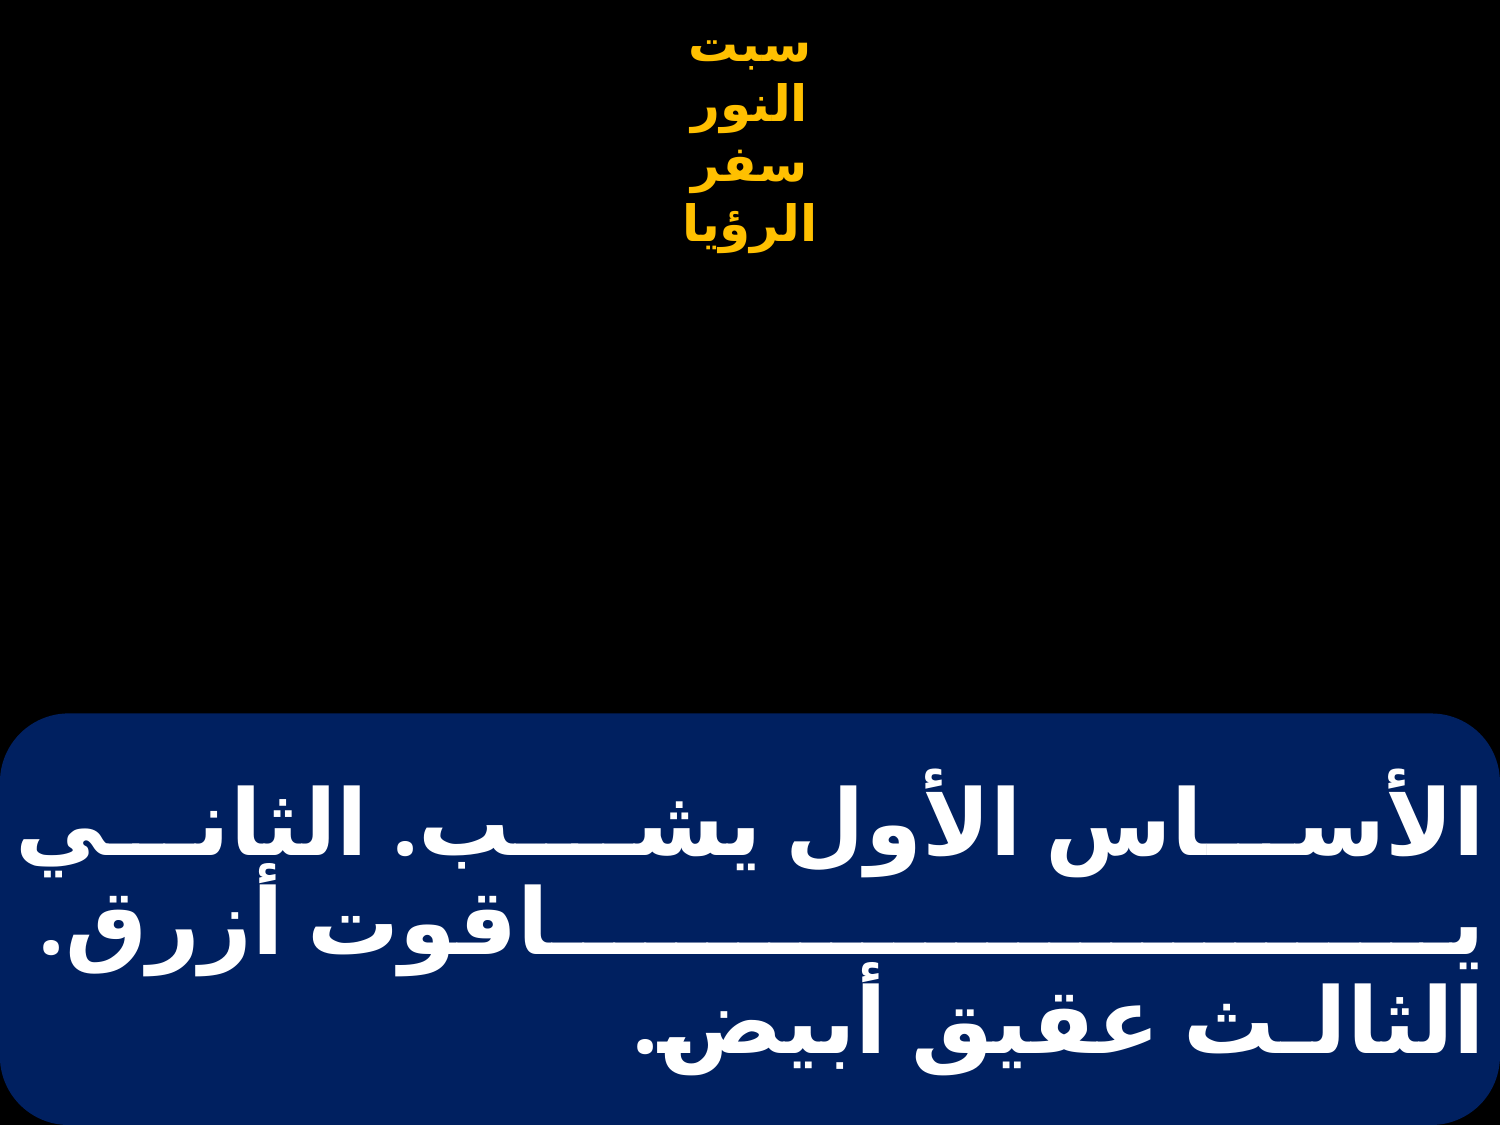

# الأسـاس الأول يشــب. الثانـي يــاقوت أزرق. الثالـث عقيق أبيض.